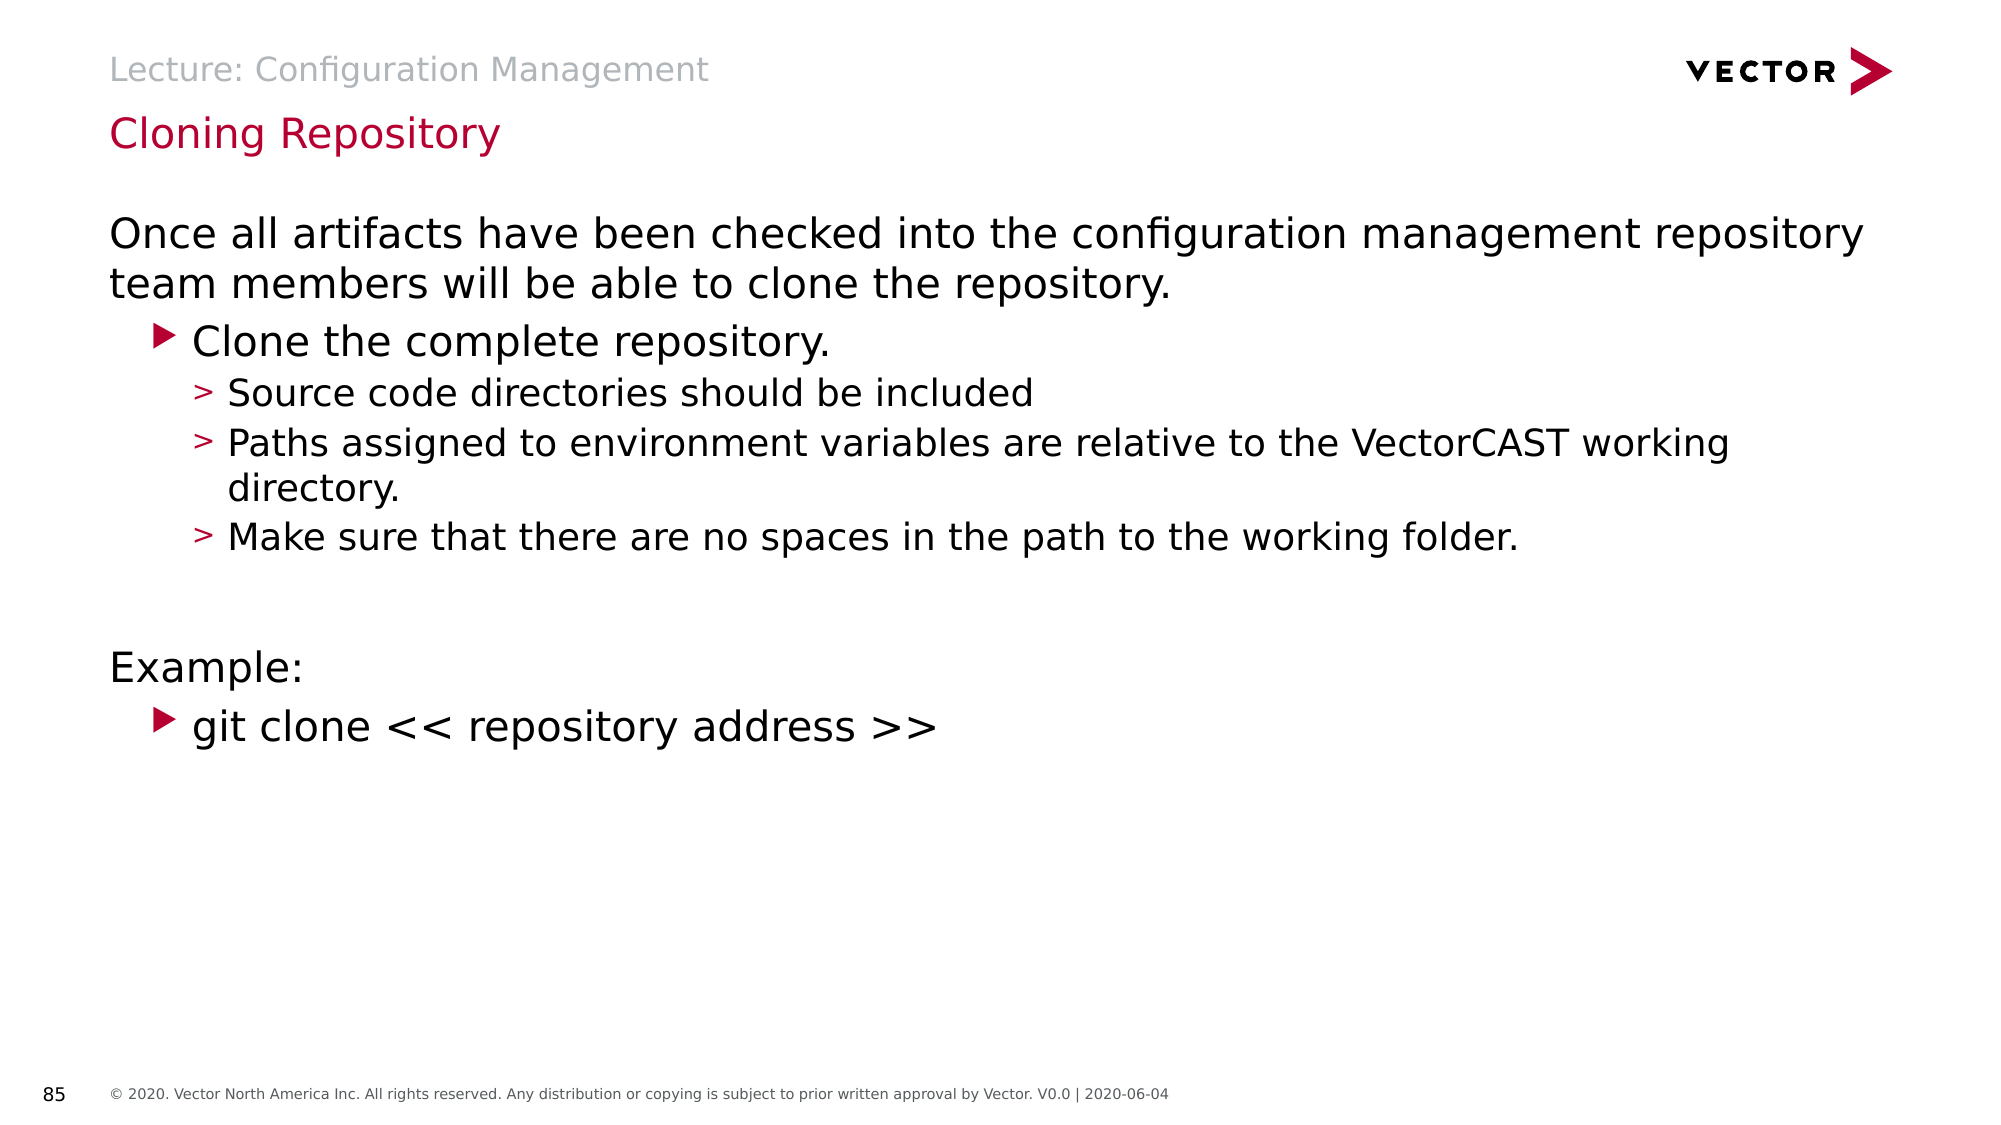

# Lecture: Configuration Management
Cloning Repository
Once all artifacts have been checked into the configuration management repository team members will be able to clone the repository.
Clone the complete repository.
Source code directories should be included
Paths assigned to environment variables are relative to the VectorCAST working directory.
Make sure that there are no spaces in the path to the working folder.

Example:
git clone << repository address >>